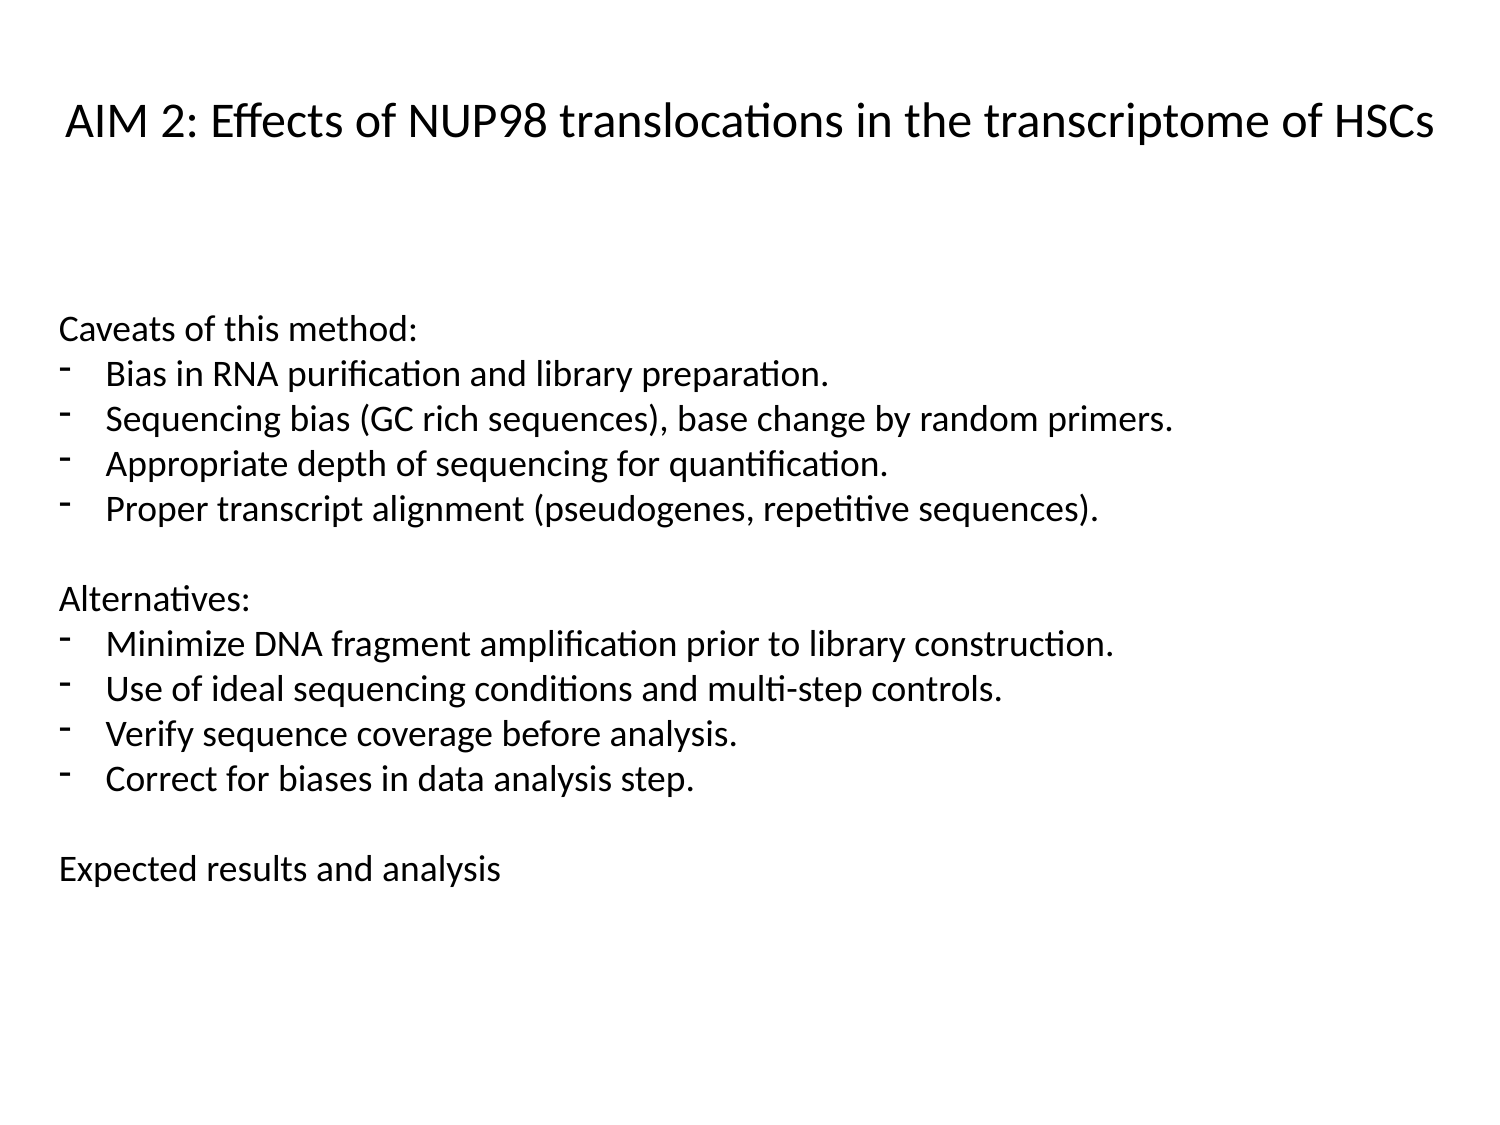

# AIM 2: Effects of NUP98 translocations in the transcriptome of HSCs
Caveats of this method:
Bias in RNA purification and library preparation.
Sequencing bias (GC rich sequences), base change by random primers.
Appropriate depth of sequencing for quantification.
Proper transcript alignment (pseudogenes, repetitive sequences).

Alternatives:
Minimize DNA fragment amplification prior to library construction.
Use of ideal sequencing conditions and multi-step controls.
Verify sequence coverage before analysis.
Correct for biases in data analysis step.

Expected results and analysis